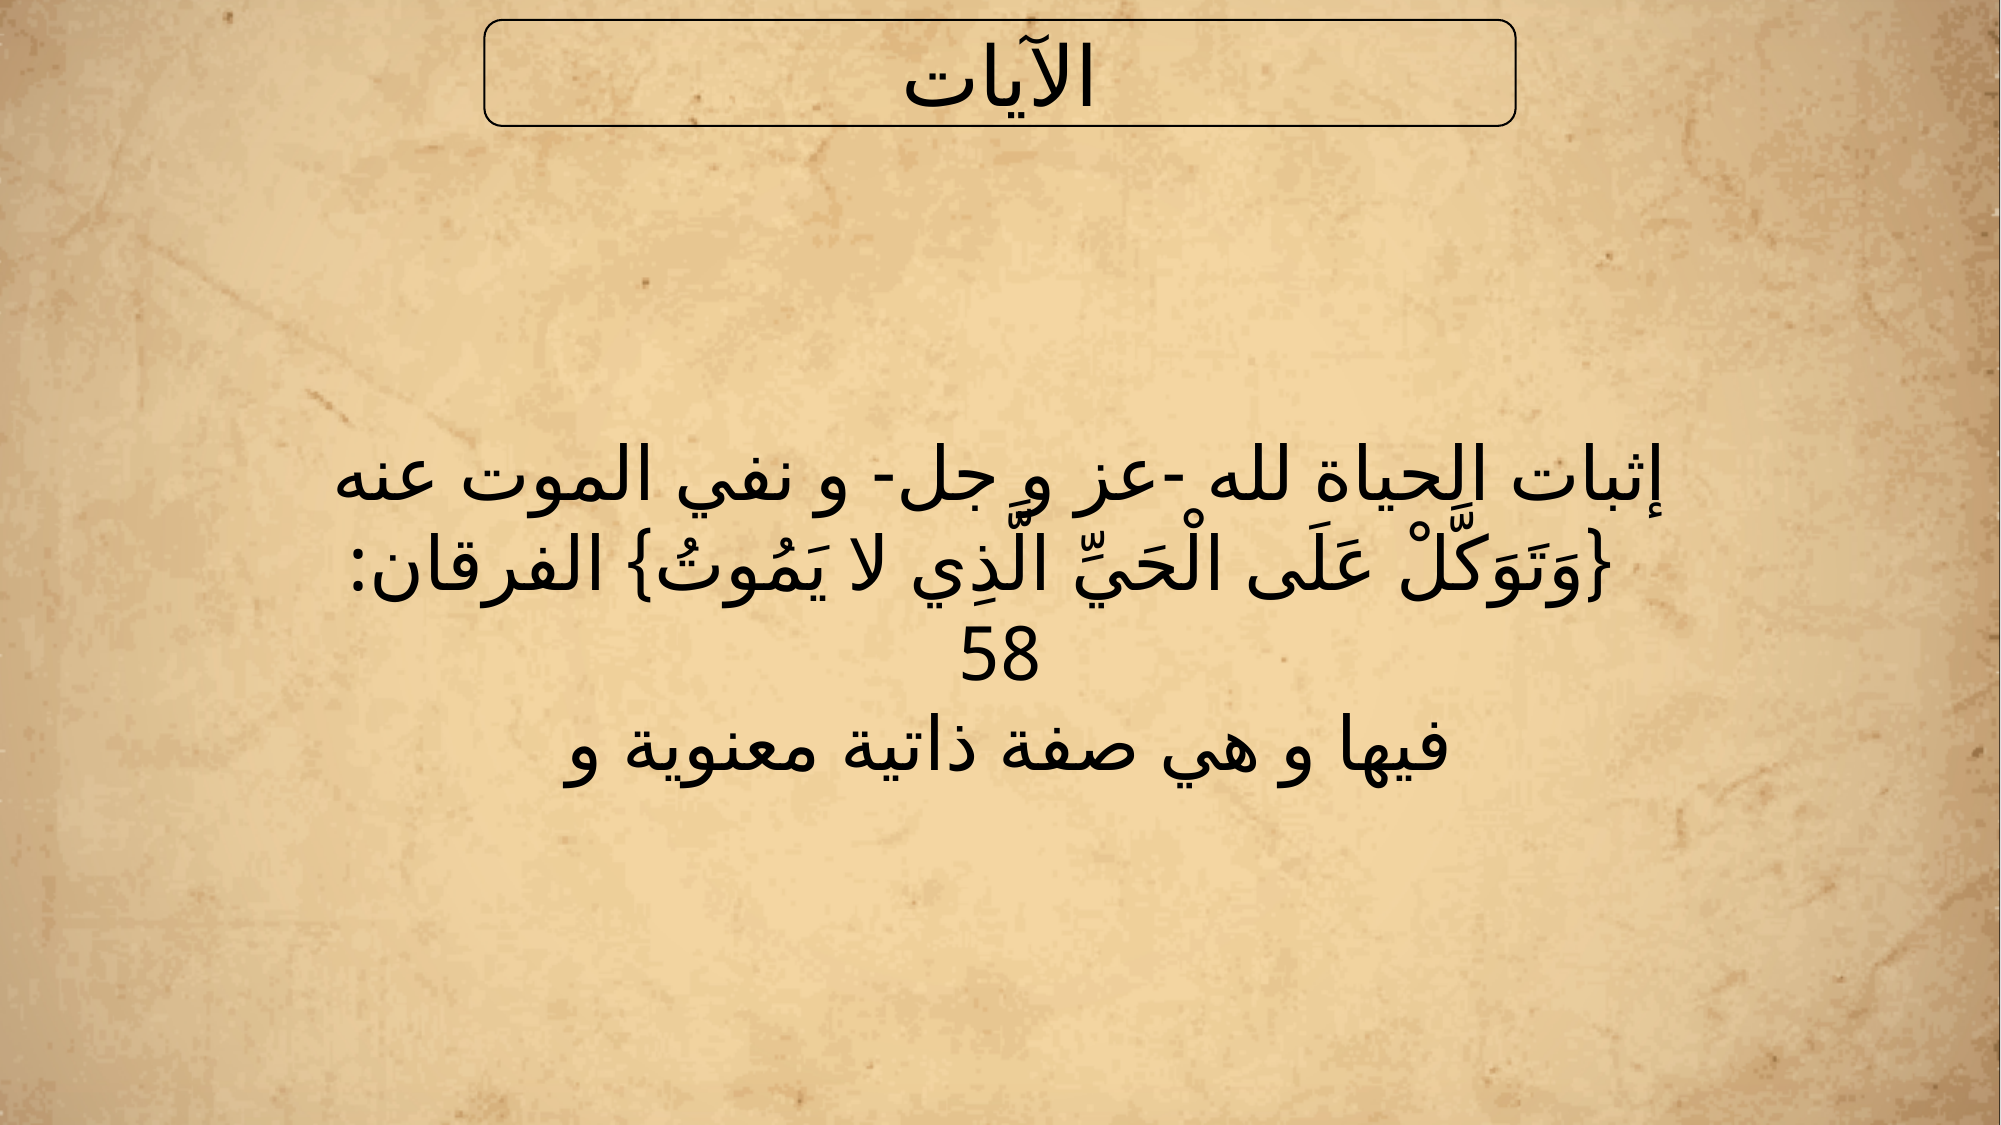

إثبات الأسماء و الصفات باعتبار ثبوتها
الآيات
ذاتية
فعلية
إثبات الحياة لله -عز و جل- و نفي الموت عنه
  {وَتَوَكَّلْ عَلَى الْحَيِّ الَّذِي لا يَمُوتُ} الفرقان: 58
فيها و هي صفة ذاتية معنوية و
الأسماء و الصفات المنفية
الإستواء, المعية, المشيئة, المحبة, الرضى, البصر, الكلام  , المنادات, المجيء, الإتيان, النزول, العفو, الغضب, السخط, الكراهية, البغض, (المكر, المحال, الكيد-على سبيل المقابلة لا على الإطلاق-), المغفرة, الفرح, الضحك, العجب